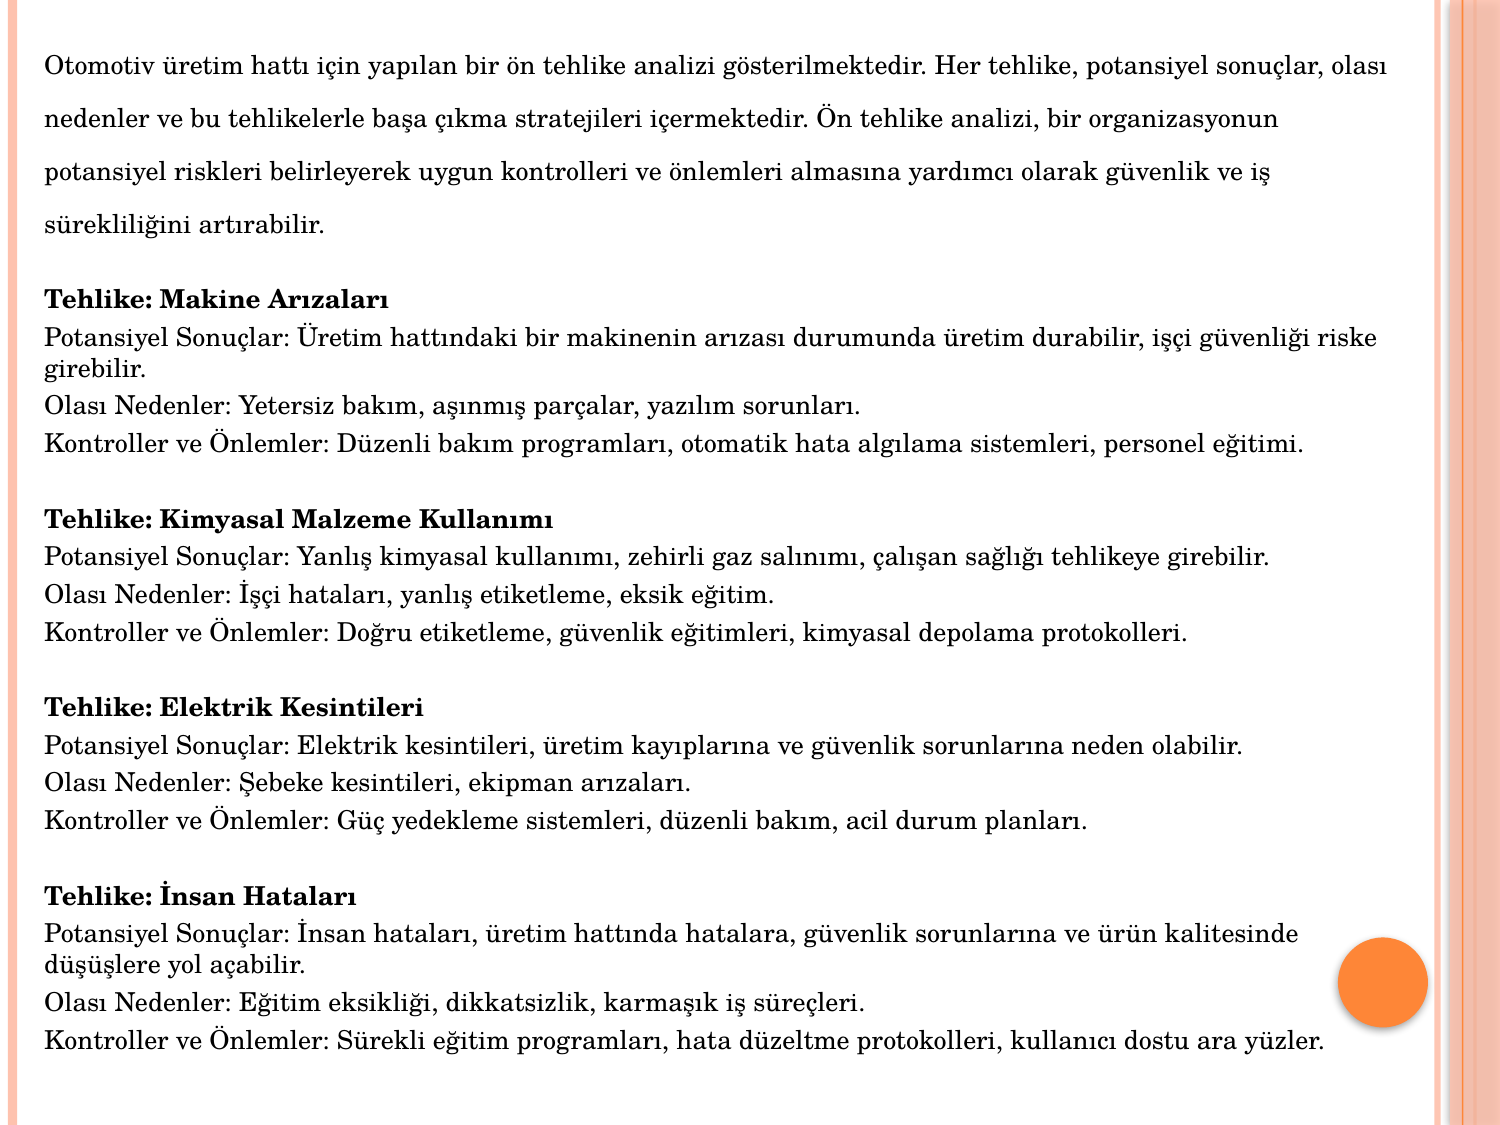

Otomotiv üretim hattı için yapılan bir ön tehlike analizi gösterilmektedir. Her tehlike, potansiyel sonuçlar, olası nedenler ve bu tehlikelerle başa çıkma stratejileri içermektedir. Ön tehlike analizi, bir organizasyonun potansiyel riskleri belirleyerek uygun kontrolleri ve önlemleri almasına yardımcı olarak güvenlik ve iş sürekliliğini artırabilir.

Tehlike: Makine Arızaları
Potansiyel Sonuçlar: Üretim hattındaki bir makinenin arızası durumunda üretim durabilir, işçi güvenliği riske girebilir.
Olası Nedenler: Yetersiz bakım, aşınmış parçalar, yazılım sorunları.
Kontroller ve Önlemler: Düzenli bakım programları, otomatik hata algılama sistemleri, personel eğitimi.

Tehlike: Kimyasal Malzeme Kullanımı
Potansiyel Sonuçlar: Yanlış kimyasal kullanımı, zehirli gaz salınımı, çalışan sağlığı tehlikeye girebilir.
Olası Nedenler: İşçi hataları, yanlış etiketleme, eksik eğitim.
Kontroller ve Önlemler: Doğru etiketleme, güvenlik eğitimleri, kimyasal depolama protokolleri.

Tehlike: Elektrik Kesintileri
Potansiyel Sonuçlar: Elektrik kesintileri, üretim kayıplarına ve güvenlik sorunlarına neden olabilir.
Olası Nedenler: Şebeke kesintileri, ekipman arızaları.
Kontroller ve Önlemler: Güç yedekleme sistemleri, düzenli bakım, acil durum planları.

Tehlike: İnsan Hataları
Potansiyel Sonuçlar: İnsan hataları, üretim hattında hatalara, güvenlik sorunlarına ve ürün kalitesinde düşüşlere yol açabilir.
Olası Nedenler: Eğitim eksikliği, dikkatsizlik, karmaşık iş süreçleri.
Kontroller ve Önlemler: Sürekli eğitim programları, hata düzeltme protokolleri, kullanıcı dostu ara yüzler.